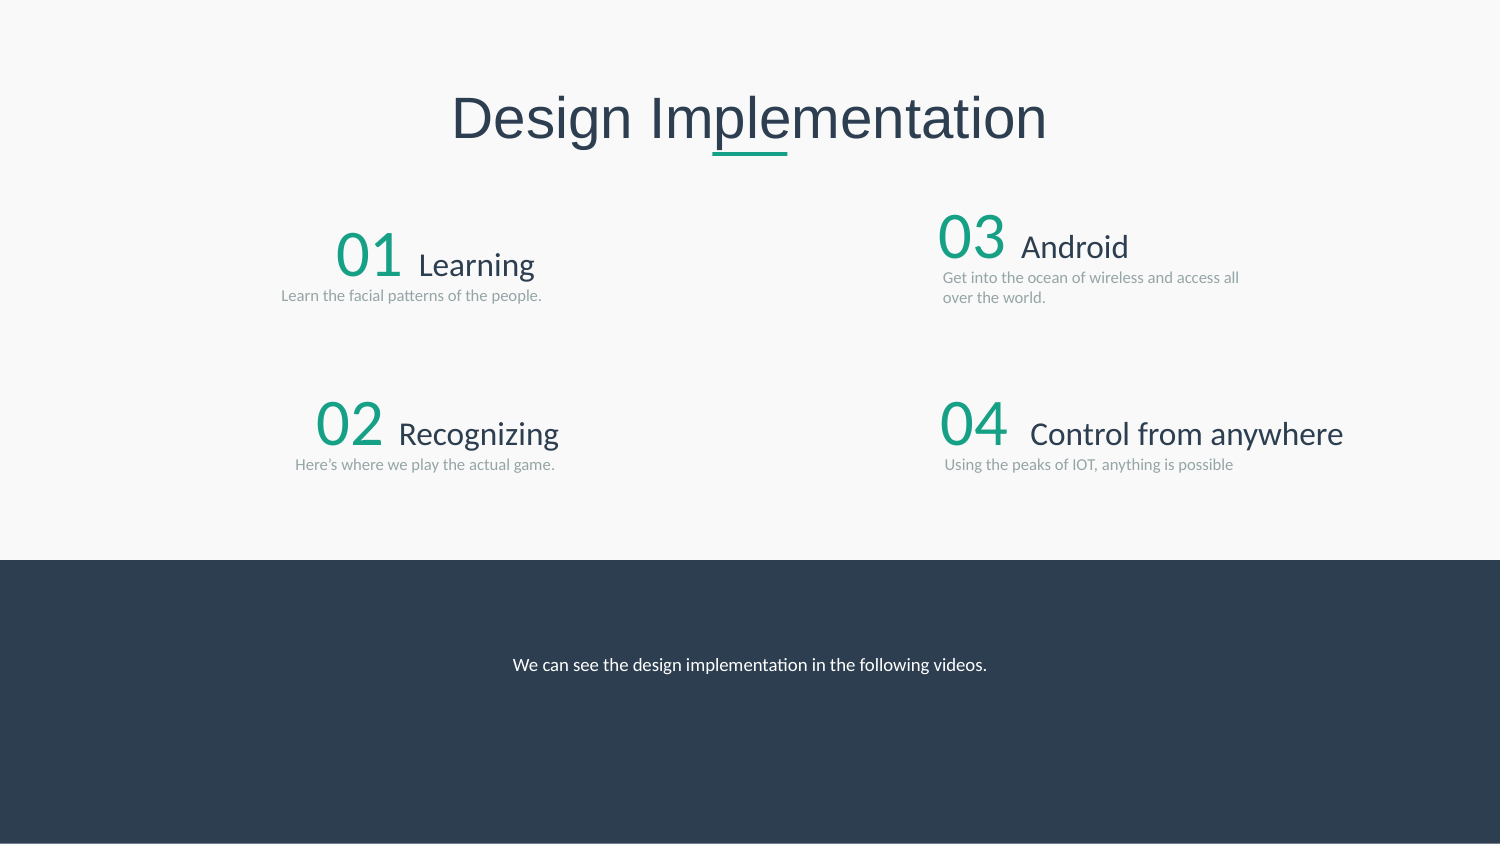

# Design Implementation

03 Android
Get into the ocean of wireless and access all over the world.
01 Learning
Learn the facial patterns of the people.
02 Recognizing
Here’s where we play the actual game.
04  Control from anywhere
Using the peaks of IOT, anything is possible

We can see the design implementation in the following videos.